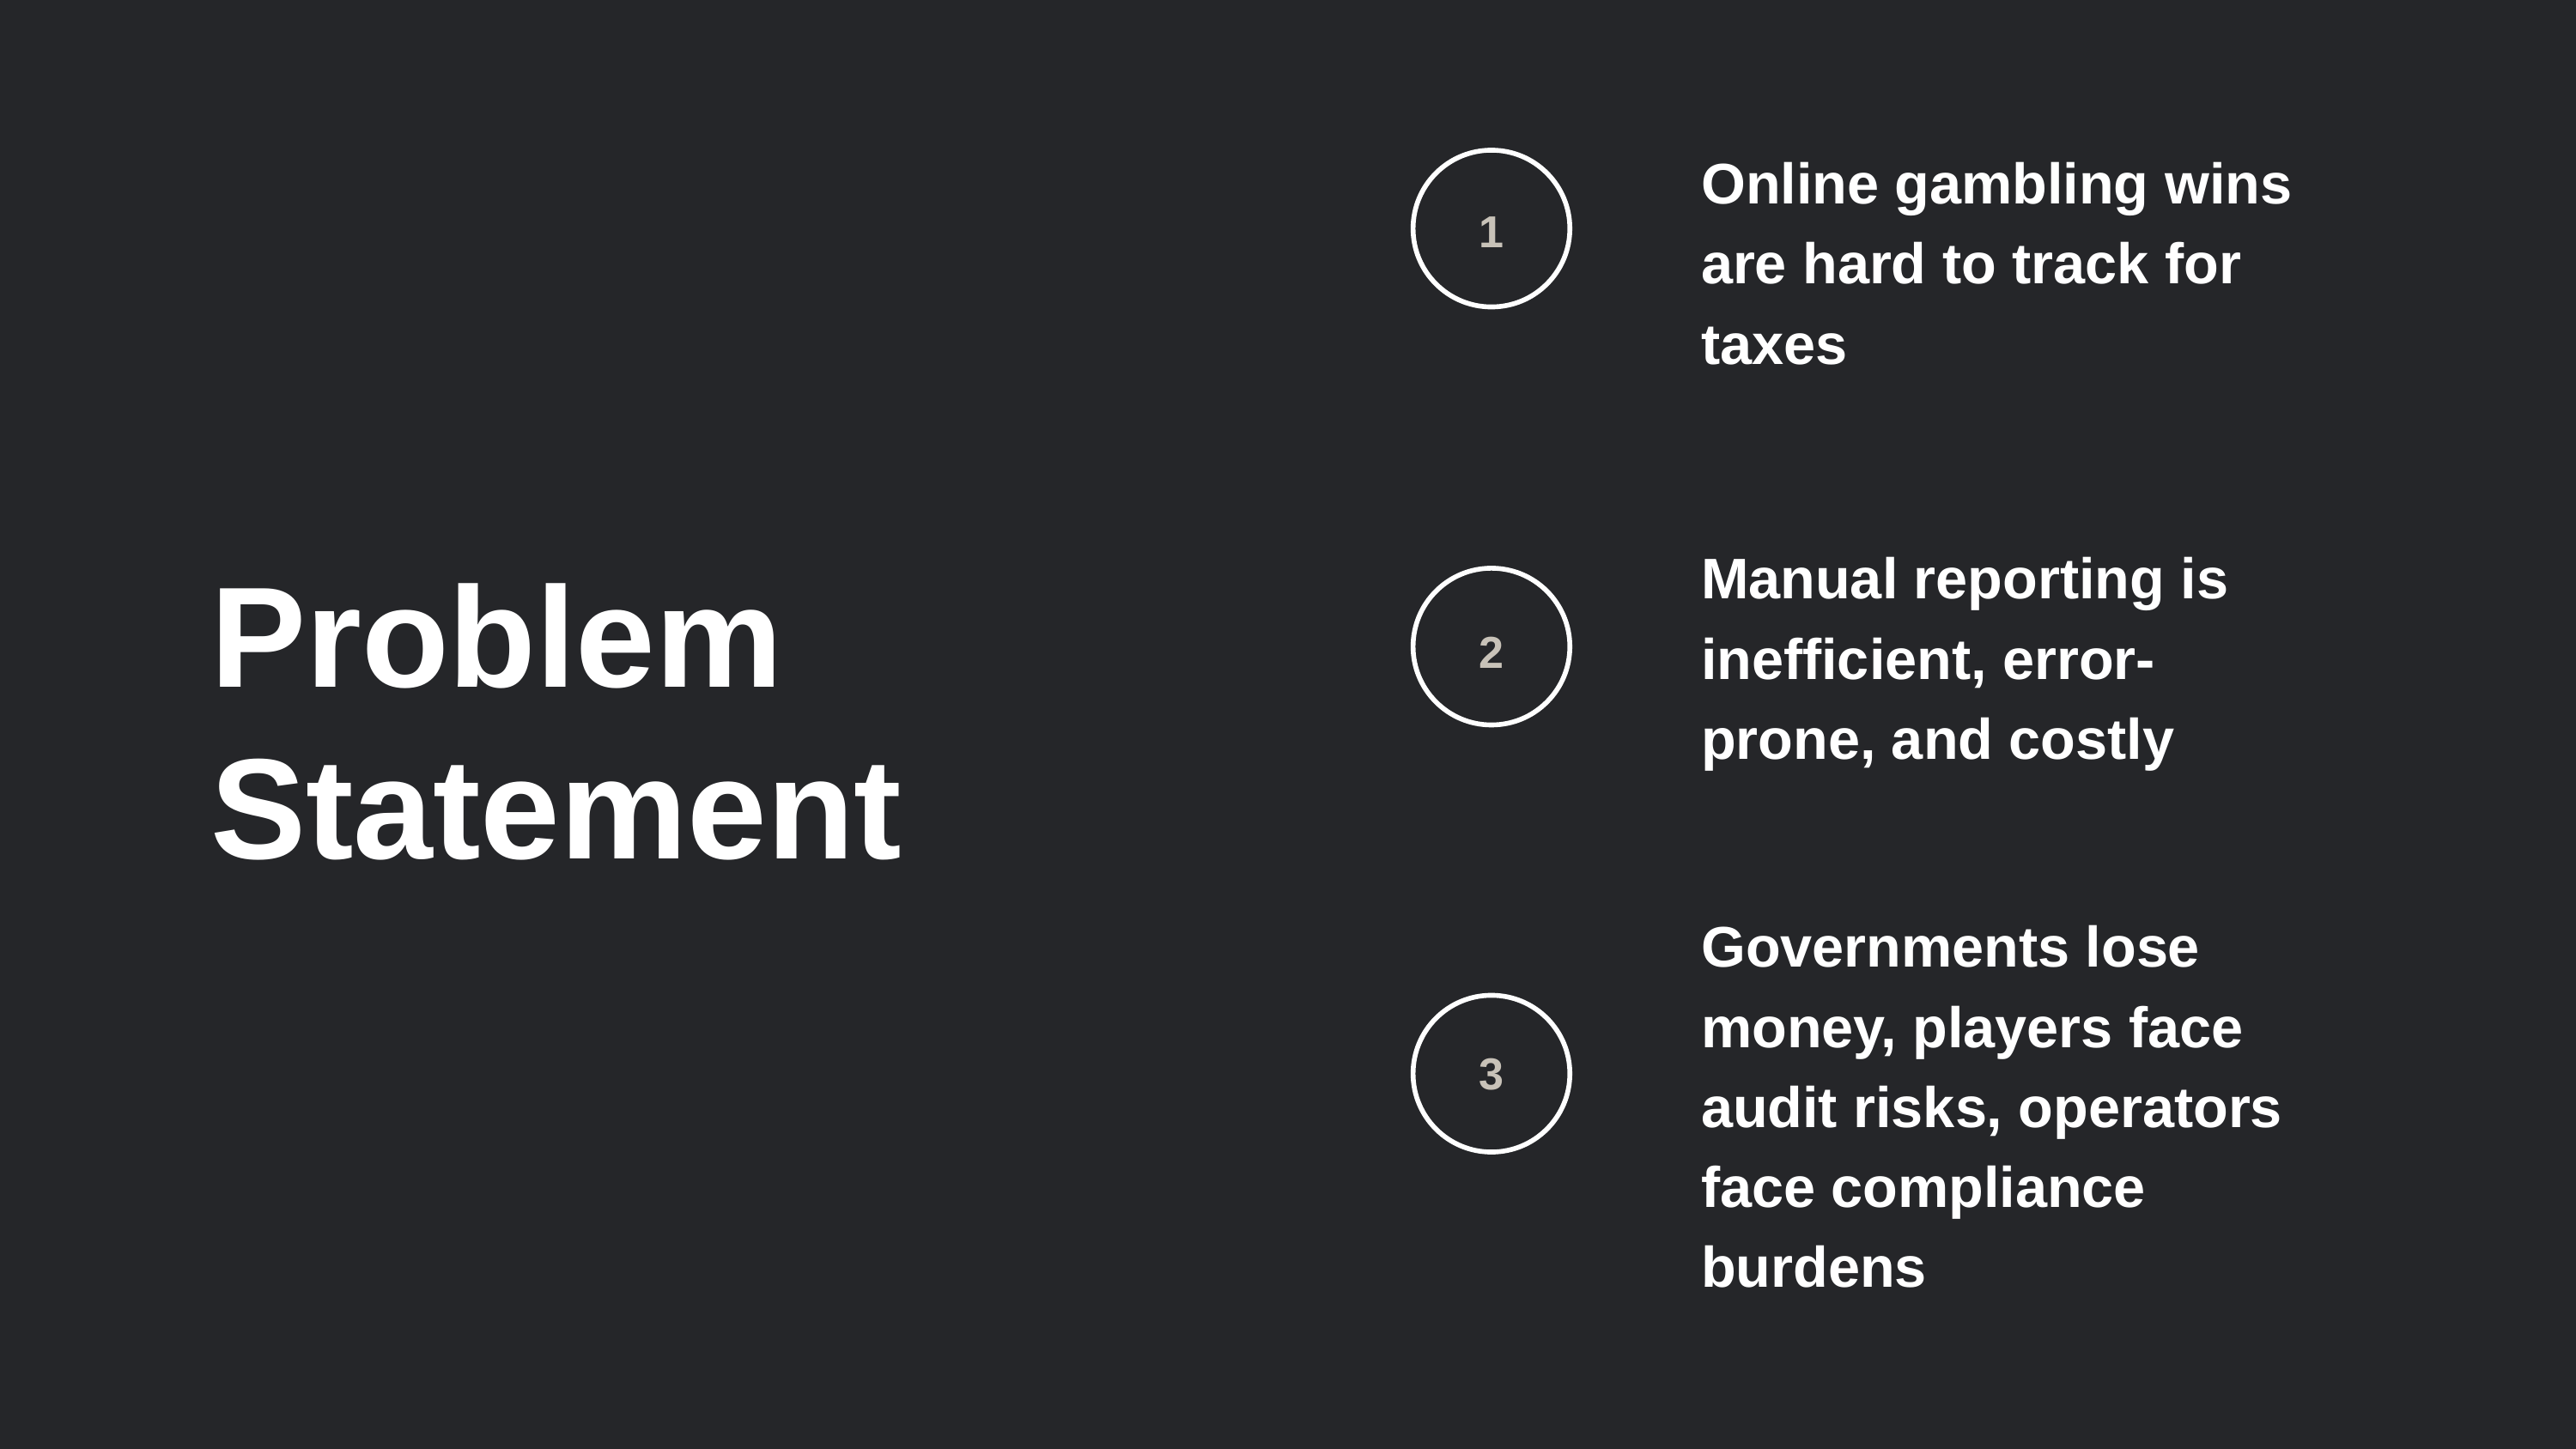

Online gambling wins are hard to track for taxes

1
Manual reporting is inefficient, error-prone, and costly
Problem Statement

2
Governments lose money, players face audit risks, operators face compliance burdens

3